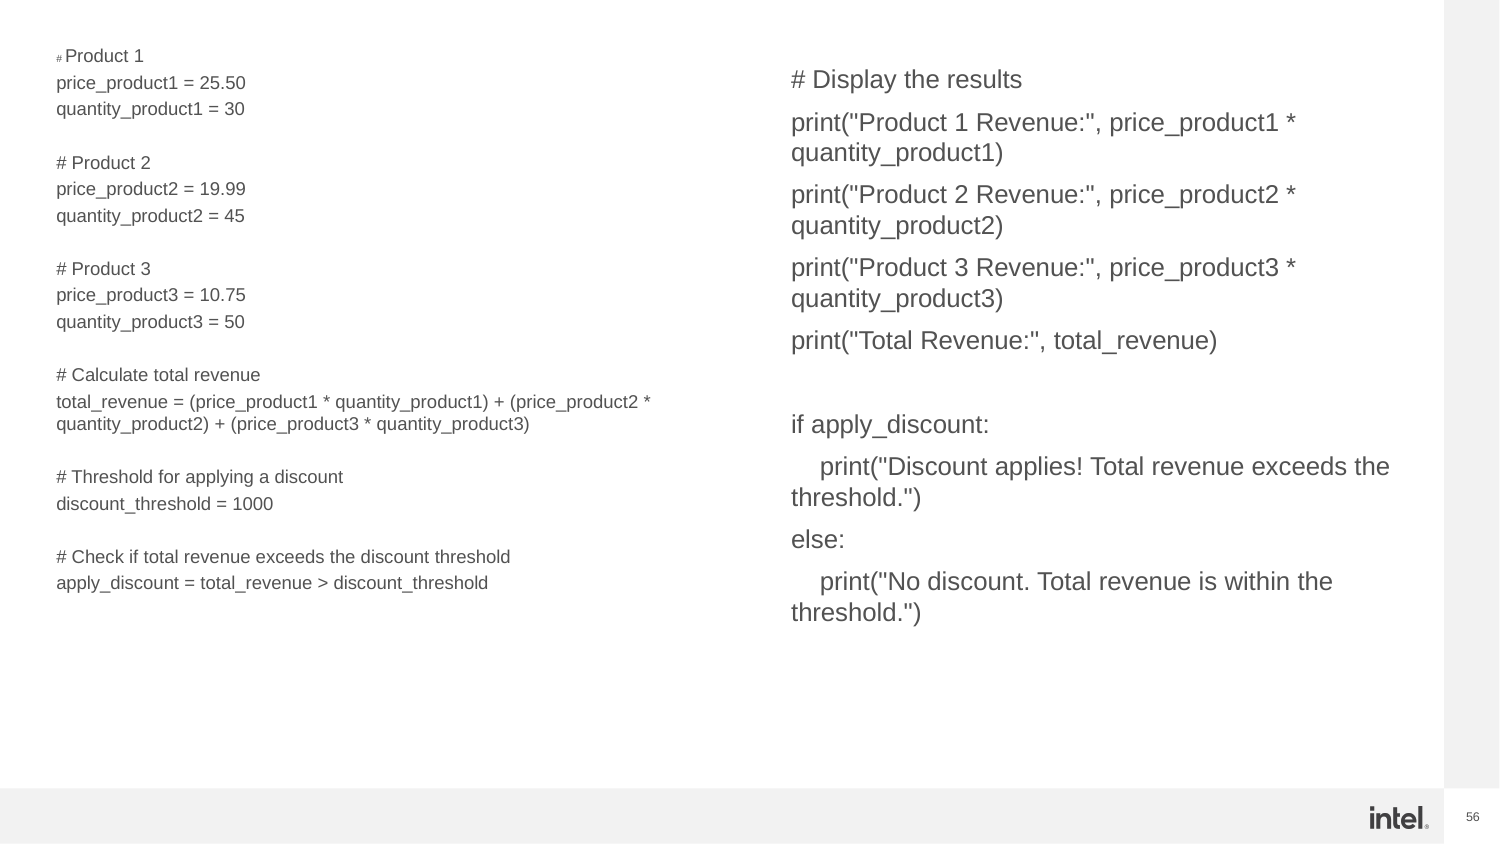

# Product 1
price_product1 = 25.50
quantity_product1 = 30

# Product 2
price_product2 = 19.99
quantity_product2 = 45

# Product 3
price_product3 = 10.75
quantity_product3 = 50

# Calculate total revenue
total_revenue = (price_product1 * quantity_product1) + (price_product2 * quantity_product2) + (price_product3 * quantity_product3)

# Threshold for applying a discount
discount_threshold = 1000

# Check if total revenue exceeds the discount threshold
apply_discount = total_revenue > discount_threshold

# Display the results
print("Product 1 Revenue:", price_product1 * quantity_product1)
print("Product 2 Revenue:", price_product2 * quantity_product2)
print("Product 3 Revenue:", price_product3 * quantity_product3)
print("Total Revenue:", total_revenue)

if apply_discount:
    print("Discount applies! Total revenue exceeds the threshold.")
else:
    print("No discount. Total revenue is within the threshold.")